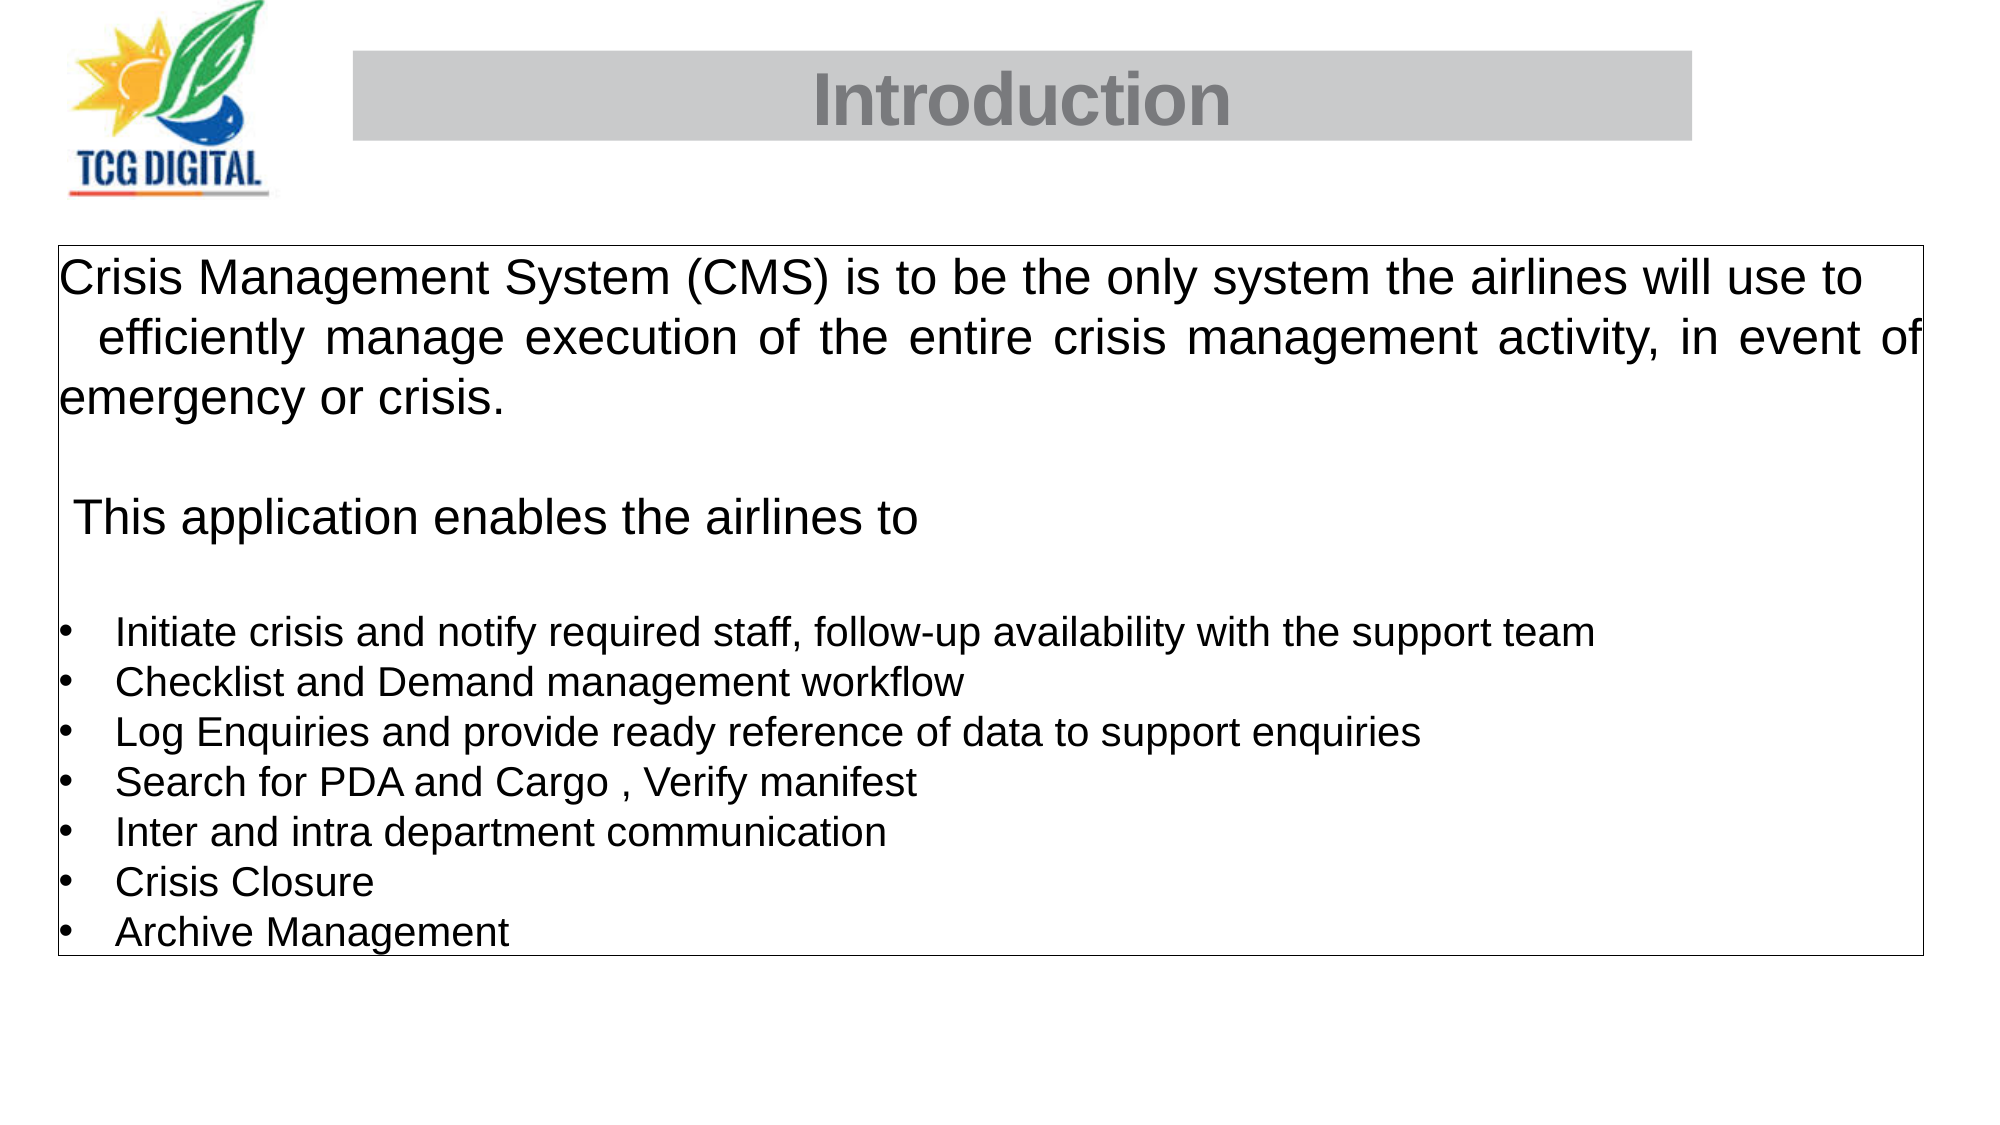

Introduction
Crisis Management System (CMS) is to be the only system the airlines will use to       efficiently manage execution of the entire crisis management activity, in event of emergency or crisis.

 This application enables the airlines to

Initiate crisis and notify required staff, follow-up availability with the support team
Checklist and Demand management workflow
Log Enquiries and provide ready reference of data to support enquiries
Search for PDA and Cargo , Verify manifest
Inter and intra department communication
Crisis Closure
Archive Management